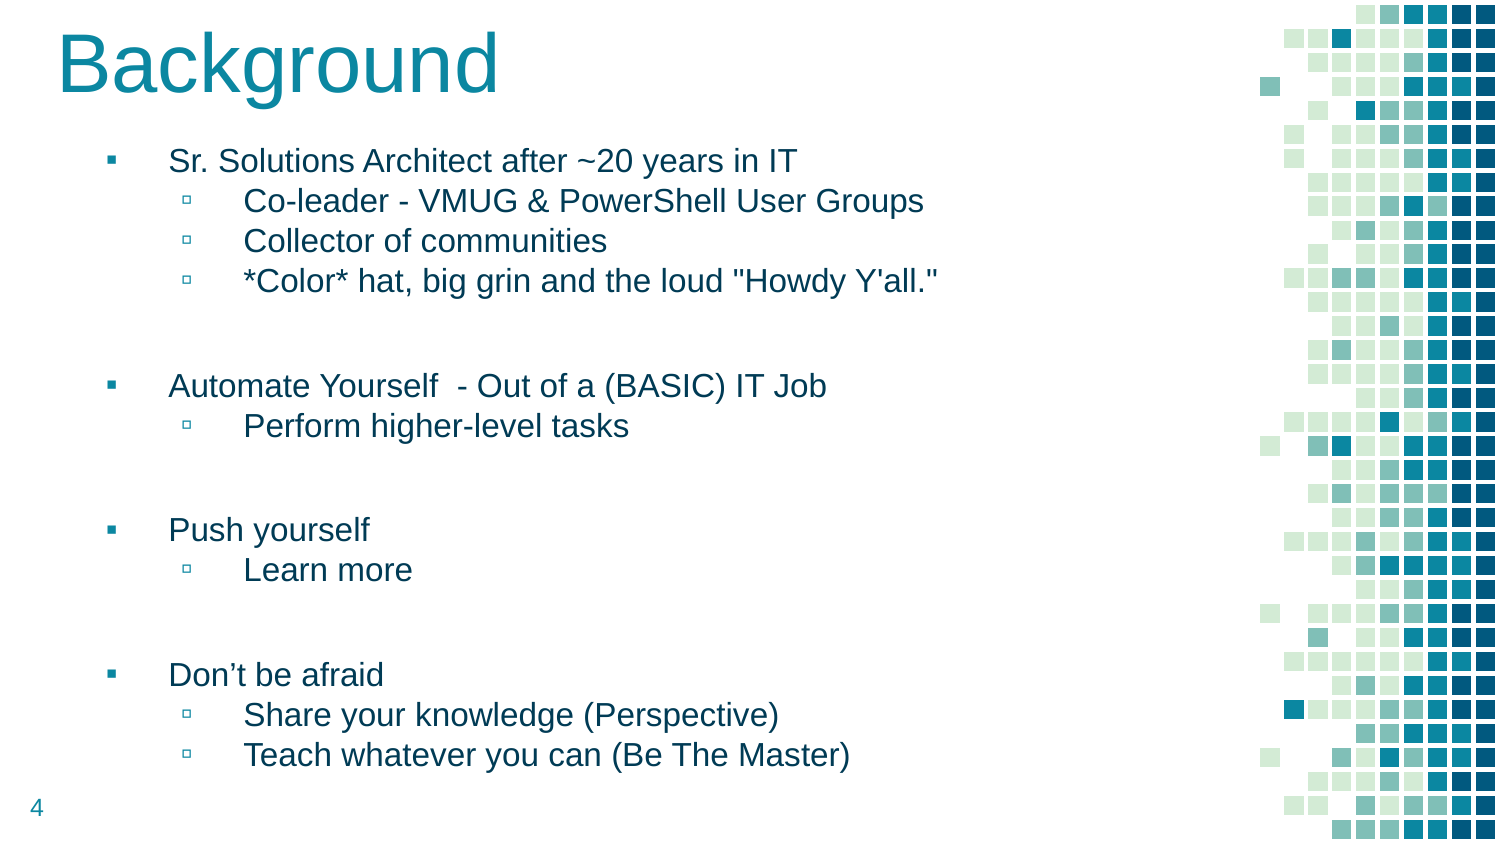

Background
Sr. Solutions Architect after ~20 years in IT
Co-leader - VMUG & PowerShell User Groups
Collector of communities
*Color* hat, big grin and the loud "Howdy Y'all."

Automate Yourself  - Out of a (BASIC) IT Job
Perform higher-level tasks

Push yourself
Learn more

Don’t be afraid
Share your knowledge (Perspective)
Teach whatever you can (Be The Master)
4